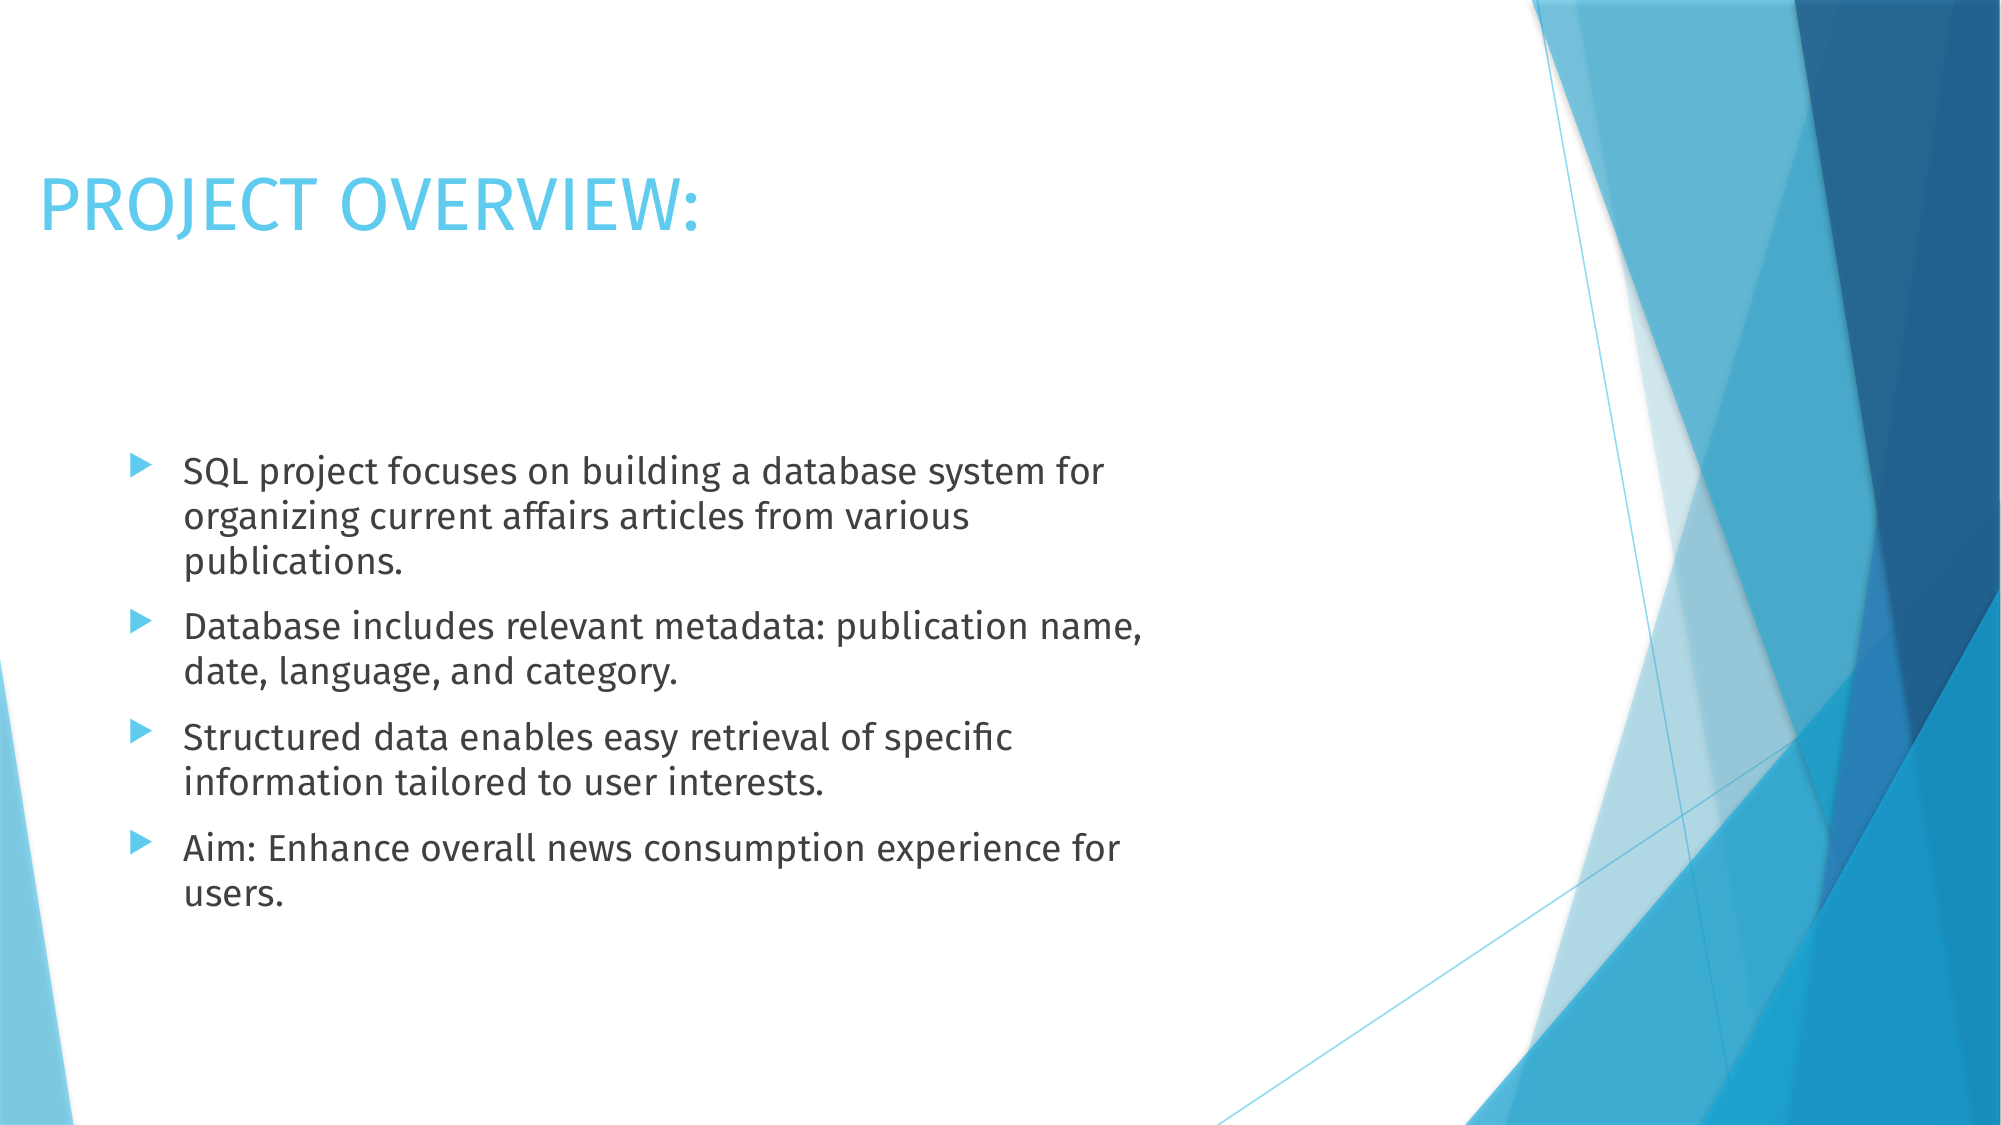

# PROJECT OVERVIEW:

SQL project focuses on building a database system for organizing current affairs articles from various publications.
Database includes relevant metadata: publication name, date, language, and category.
Structured data enables easy retrieval of specific information tailored to user interests.
Aim: Enhance overall news consumption experience for users.